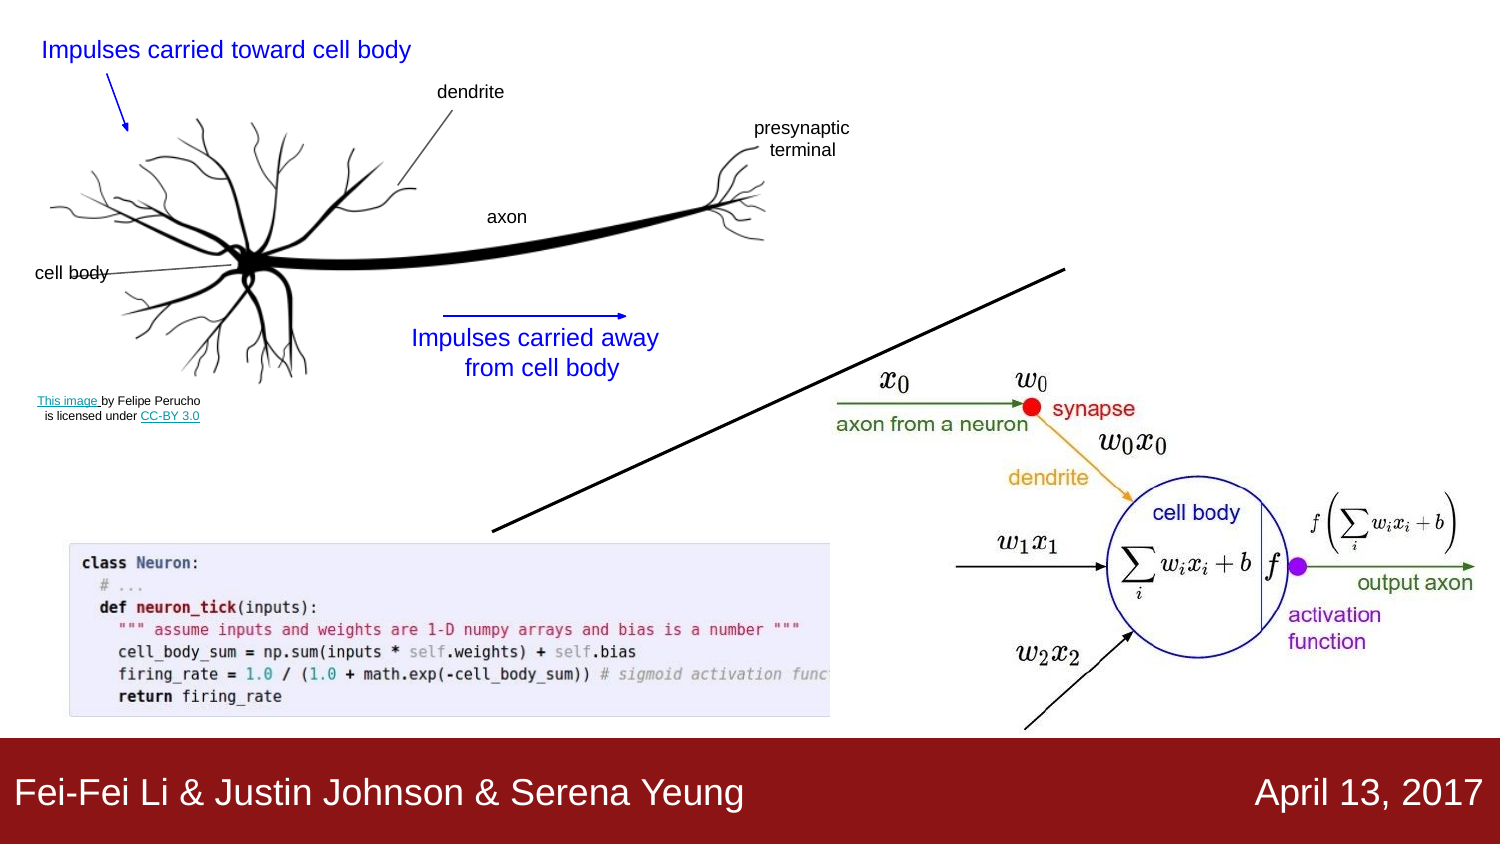

# Impulses carried toward cell body

dendrite

presynaptic  terminal

axon
cell body

Impulses carried away  from cell body

This image by Felipe Perucho  is licensed under CC-BY 3.0

Fei-Fei Li & Justin Johnson & Serena Yeung
April 13, 2017